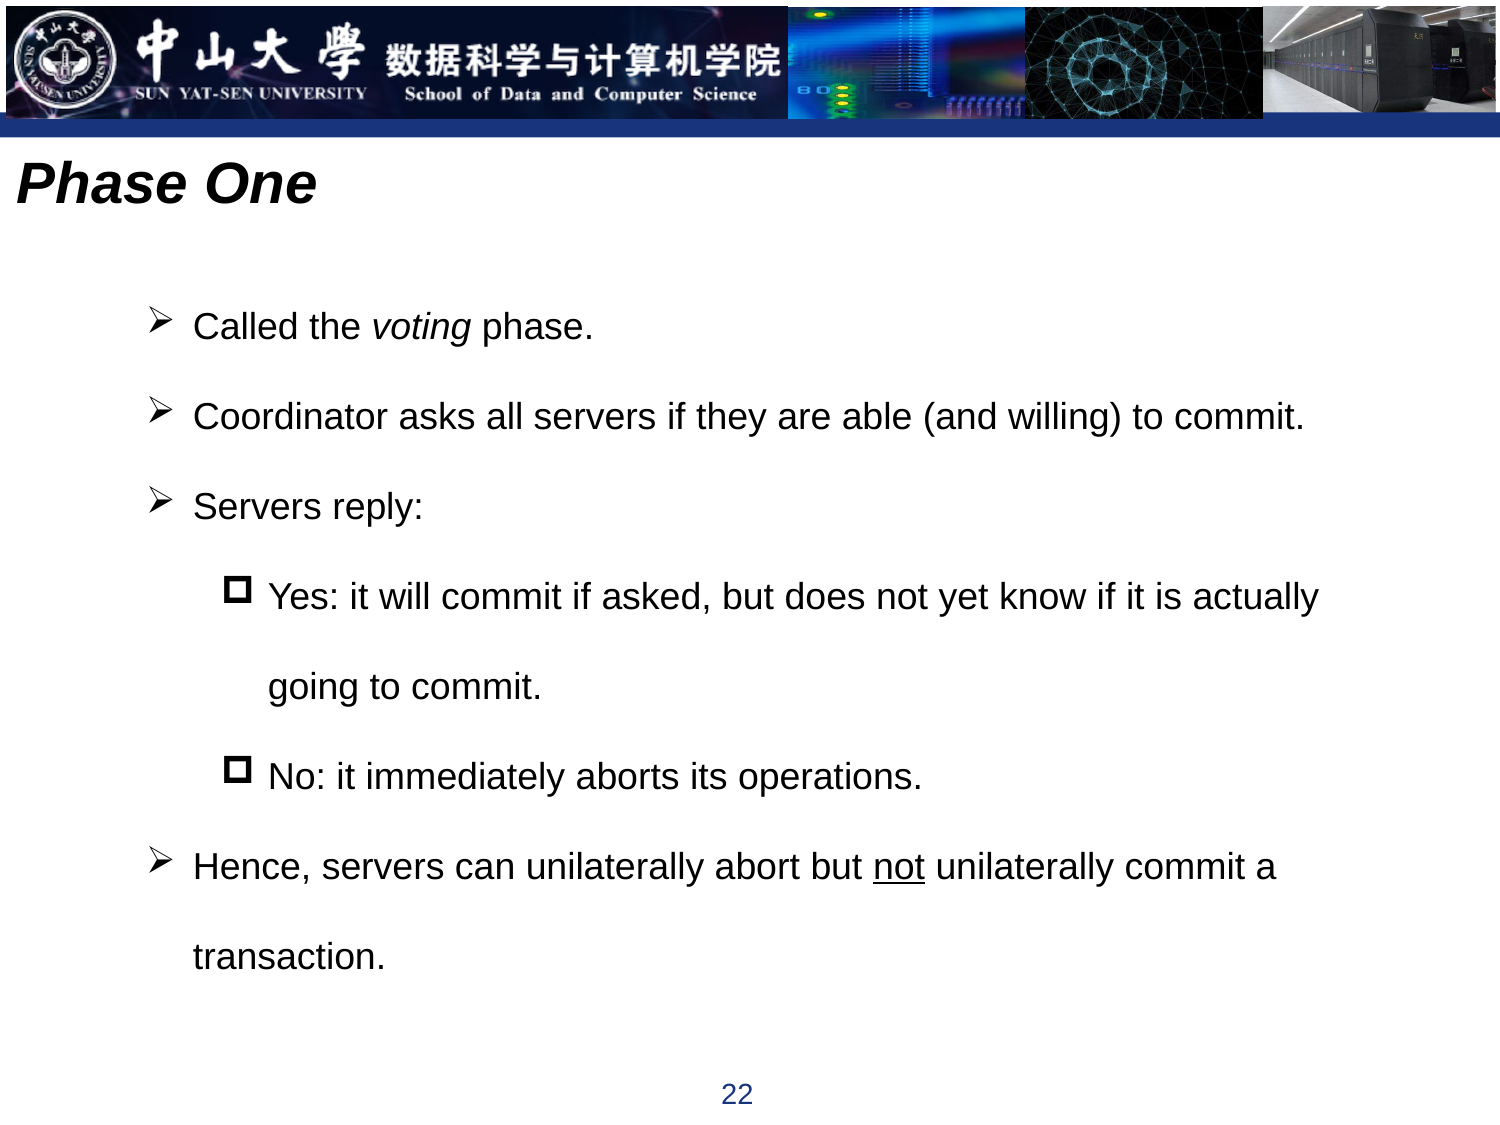

Phase One
Called the voting phase.
Coordinator asks all servers if they are able (and willing) to commit.
Servers reply:
Yes: it will commit if asked, but does not yet know if it is actually going to commit.
No: it immediately aborts its operations.
Hence, servers can unilaterally abort but not unilaterally commit a transaction.
22